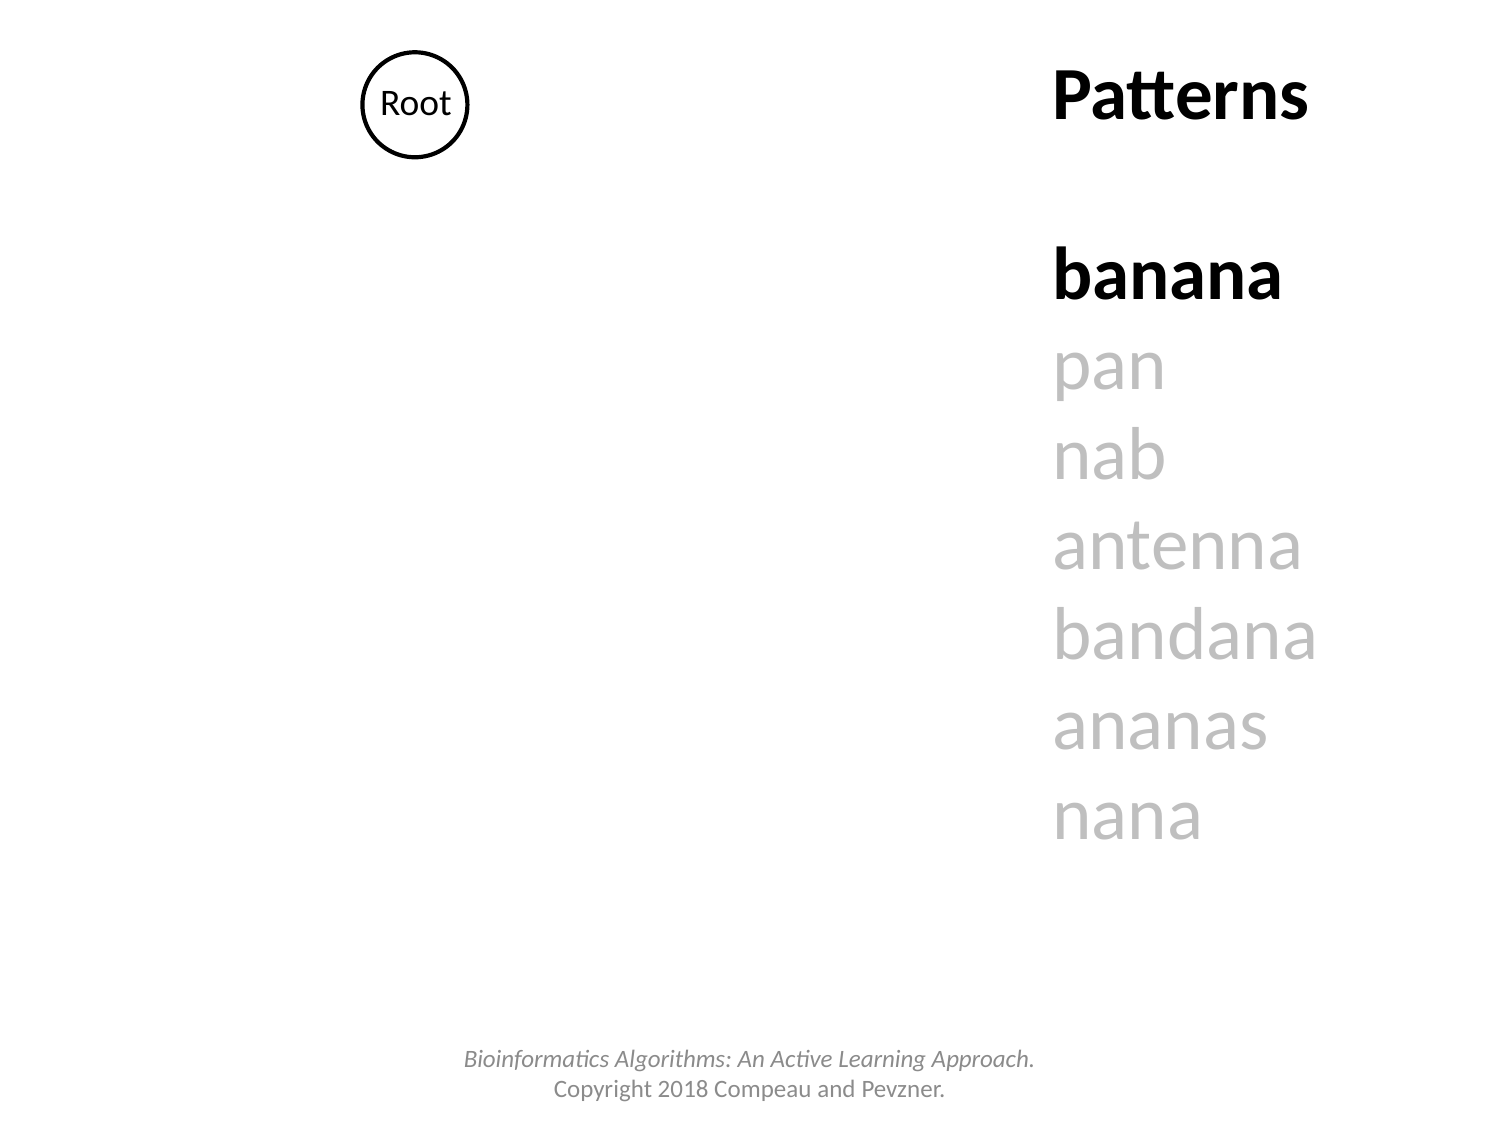

Patterns

banana
pan
nab
antenna
bandana
ananas
nana

Root
Bioinformatics Algorithms: An Active Learning Approach.
Copyright 2018 Compeau and Pevzner.